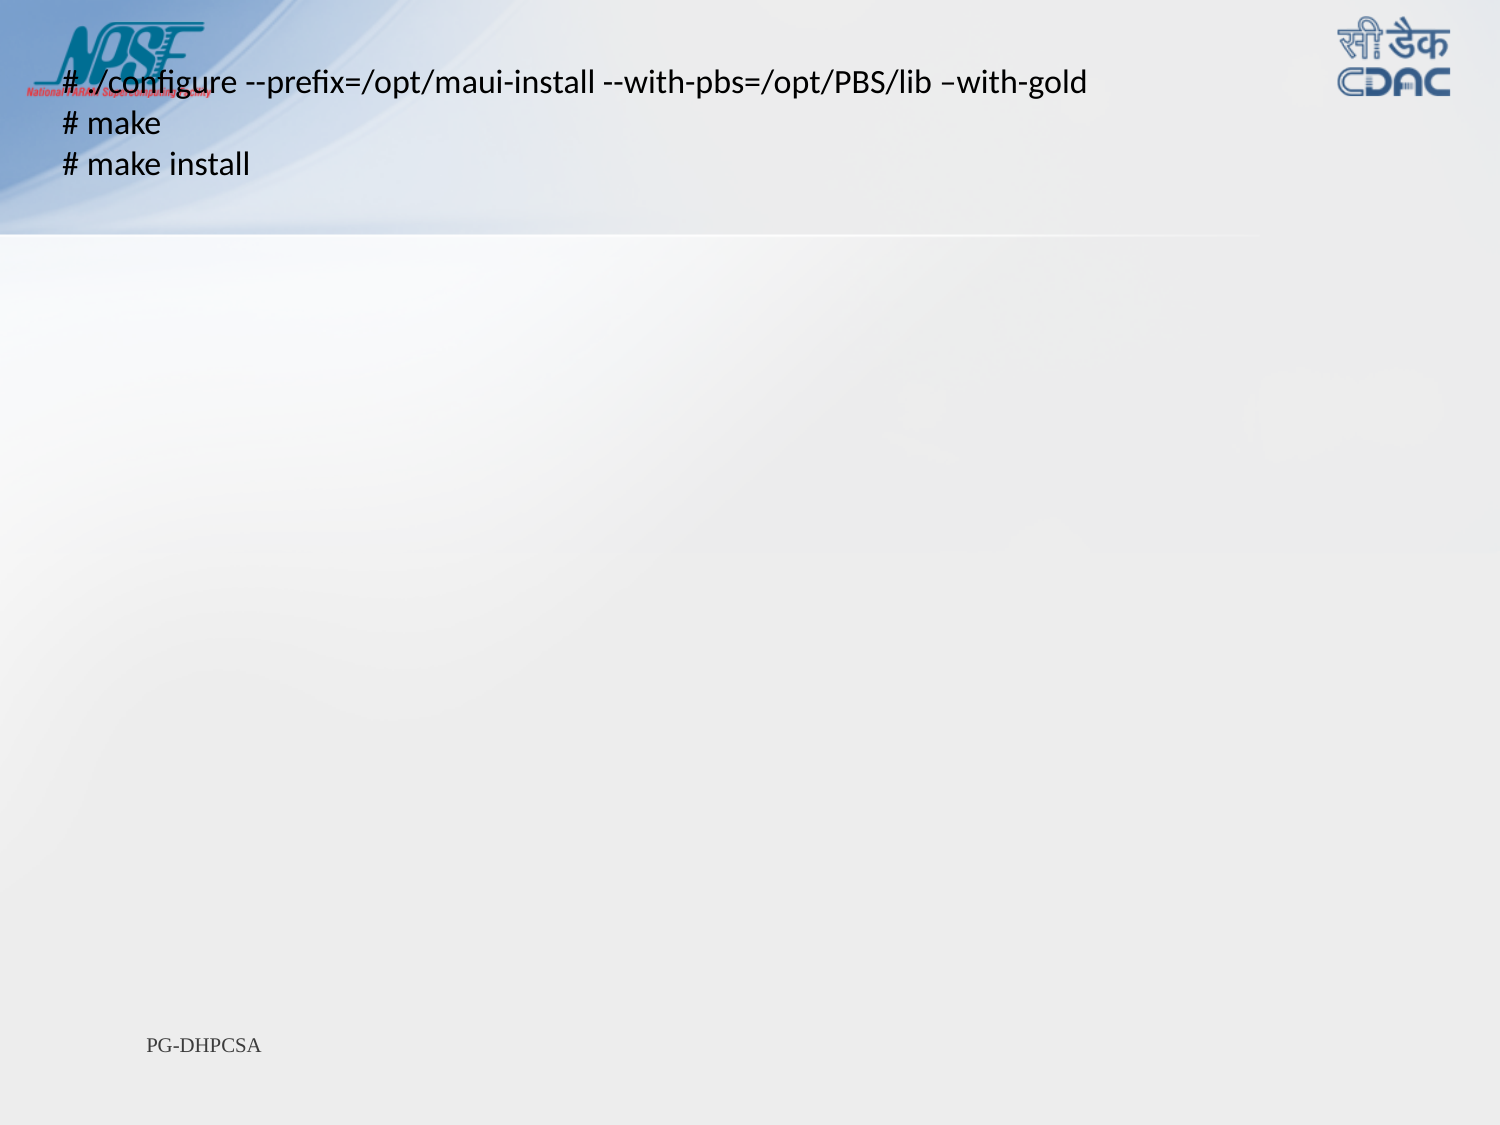

# ./configure --prefix=/opt/maui-install --with-pbs=/opt/PBS/lib –with-gold
# make
# make install

PG-DHPCSA